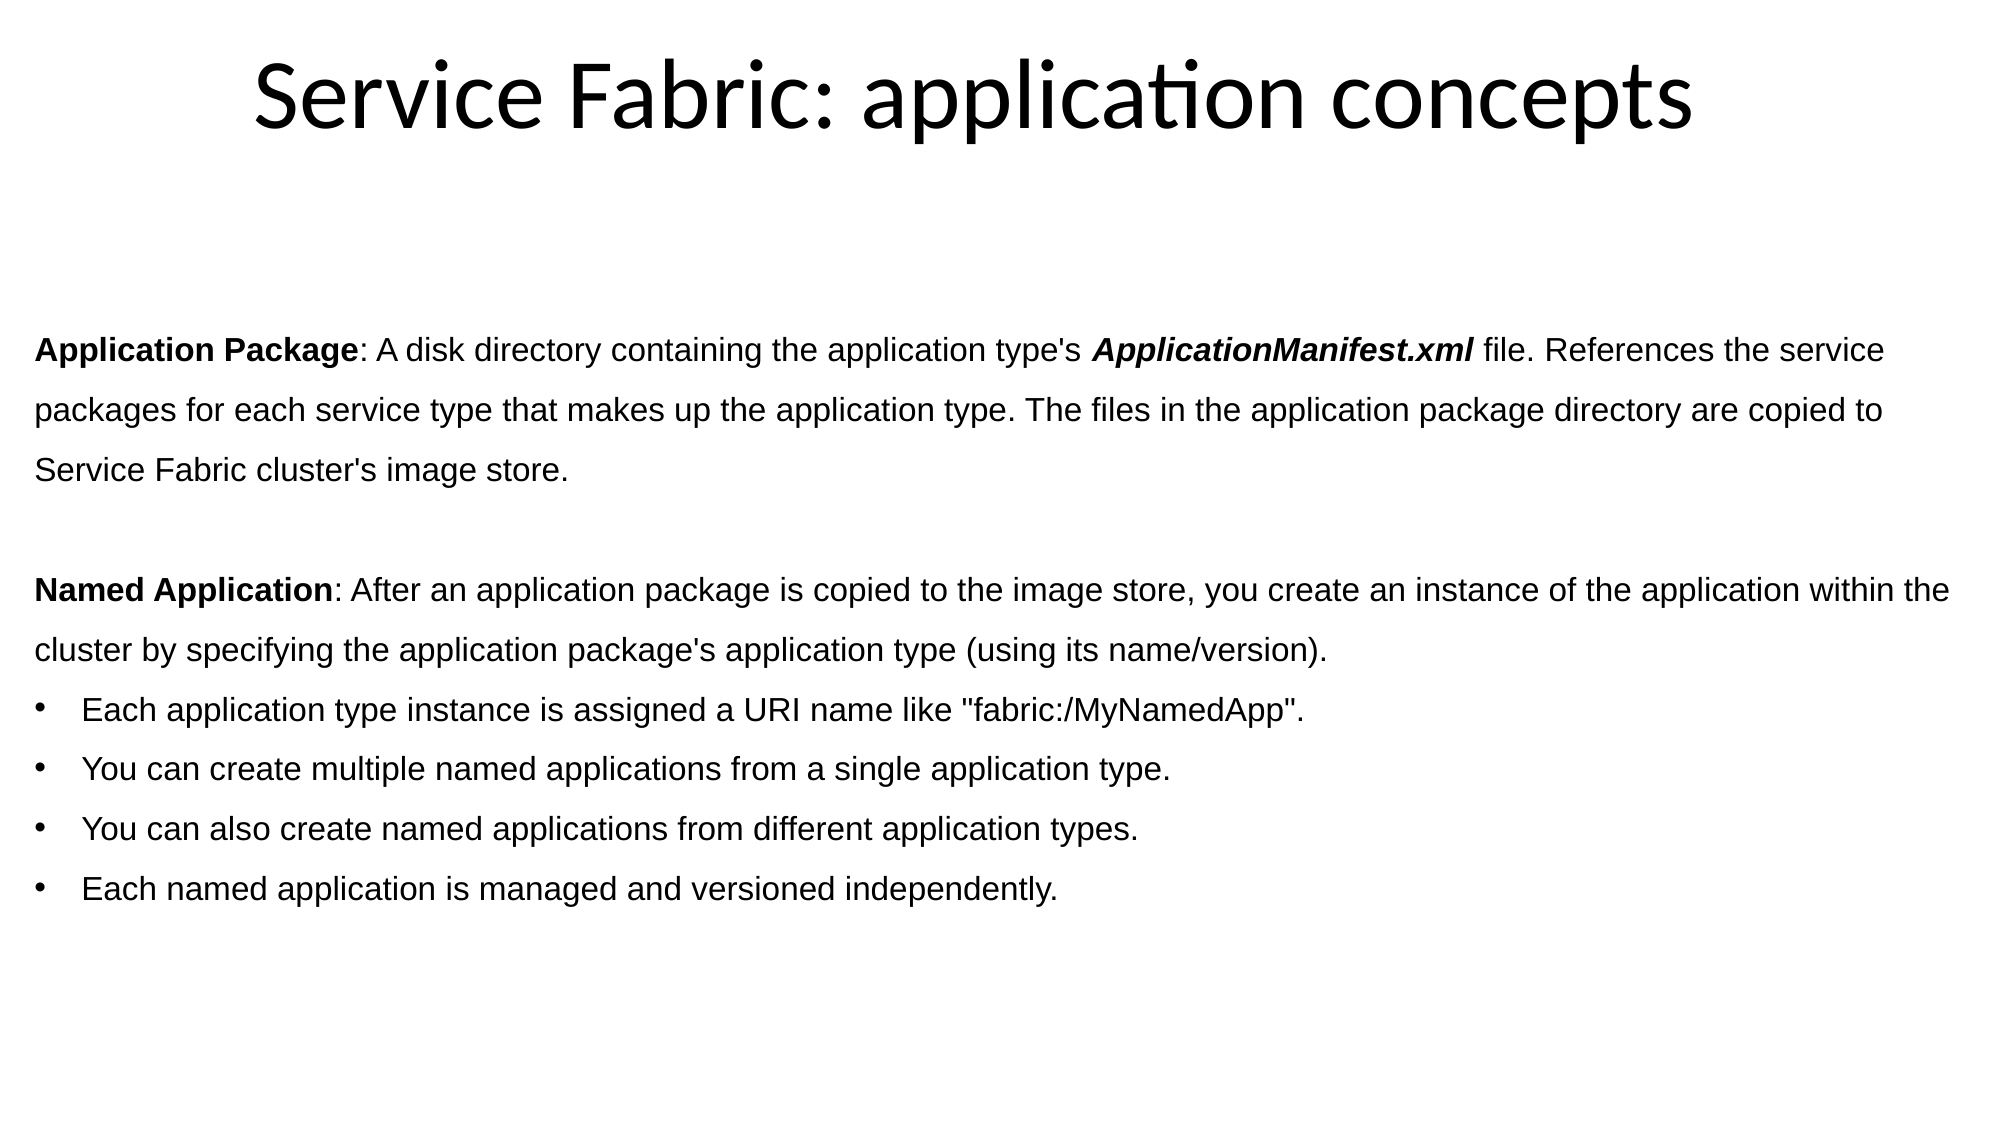

# Service Fabric: application concepts
Application Package: A disk directory containing the application type's ApplicationManifest.xml file. References the service packages for each service type that makes up the application type. The files in the application package directory are copied to Service Fabric cluster's image store.

Named Application: After an application package is copied to the image store, you create an instance of the application within the cluster by specifying the application package's application type (using its name/version).
Each application type instance is assigned a URI name like "fabric:/MyNamedApp".
You can create multiple named applications from a single application type.
You can also create named applications from different application types.
Each named application is managed and versioned independently.